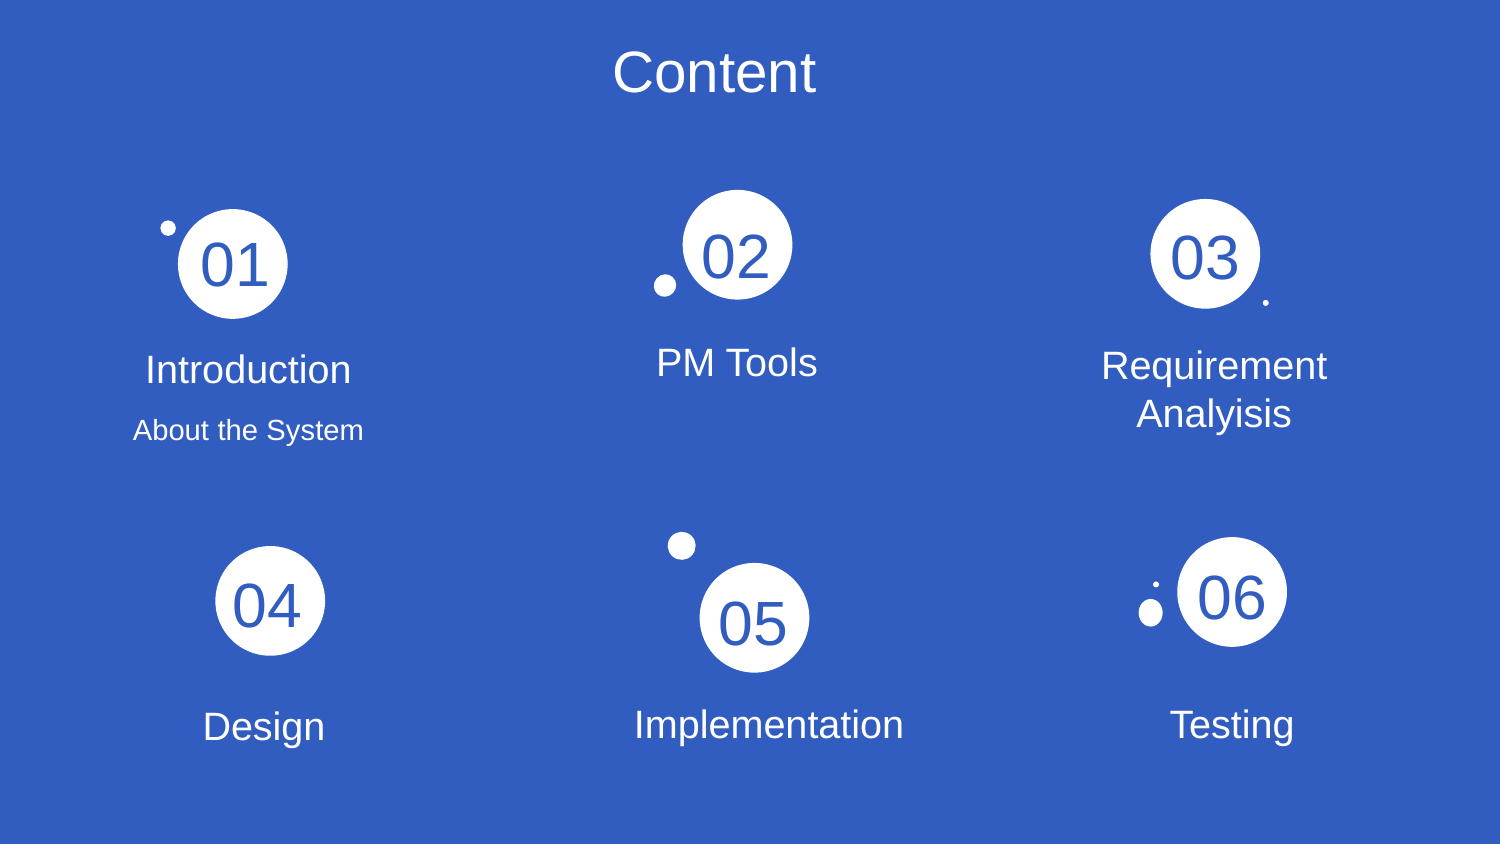

# Content

02
03

01

PM Tools
Requirement Analyisis

Introduction
About the System

06
04

05

Implementation
Testing
Design